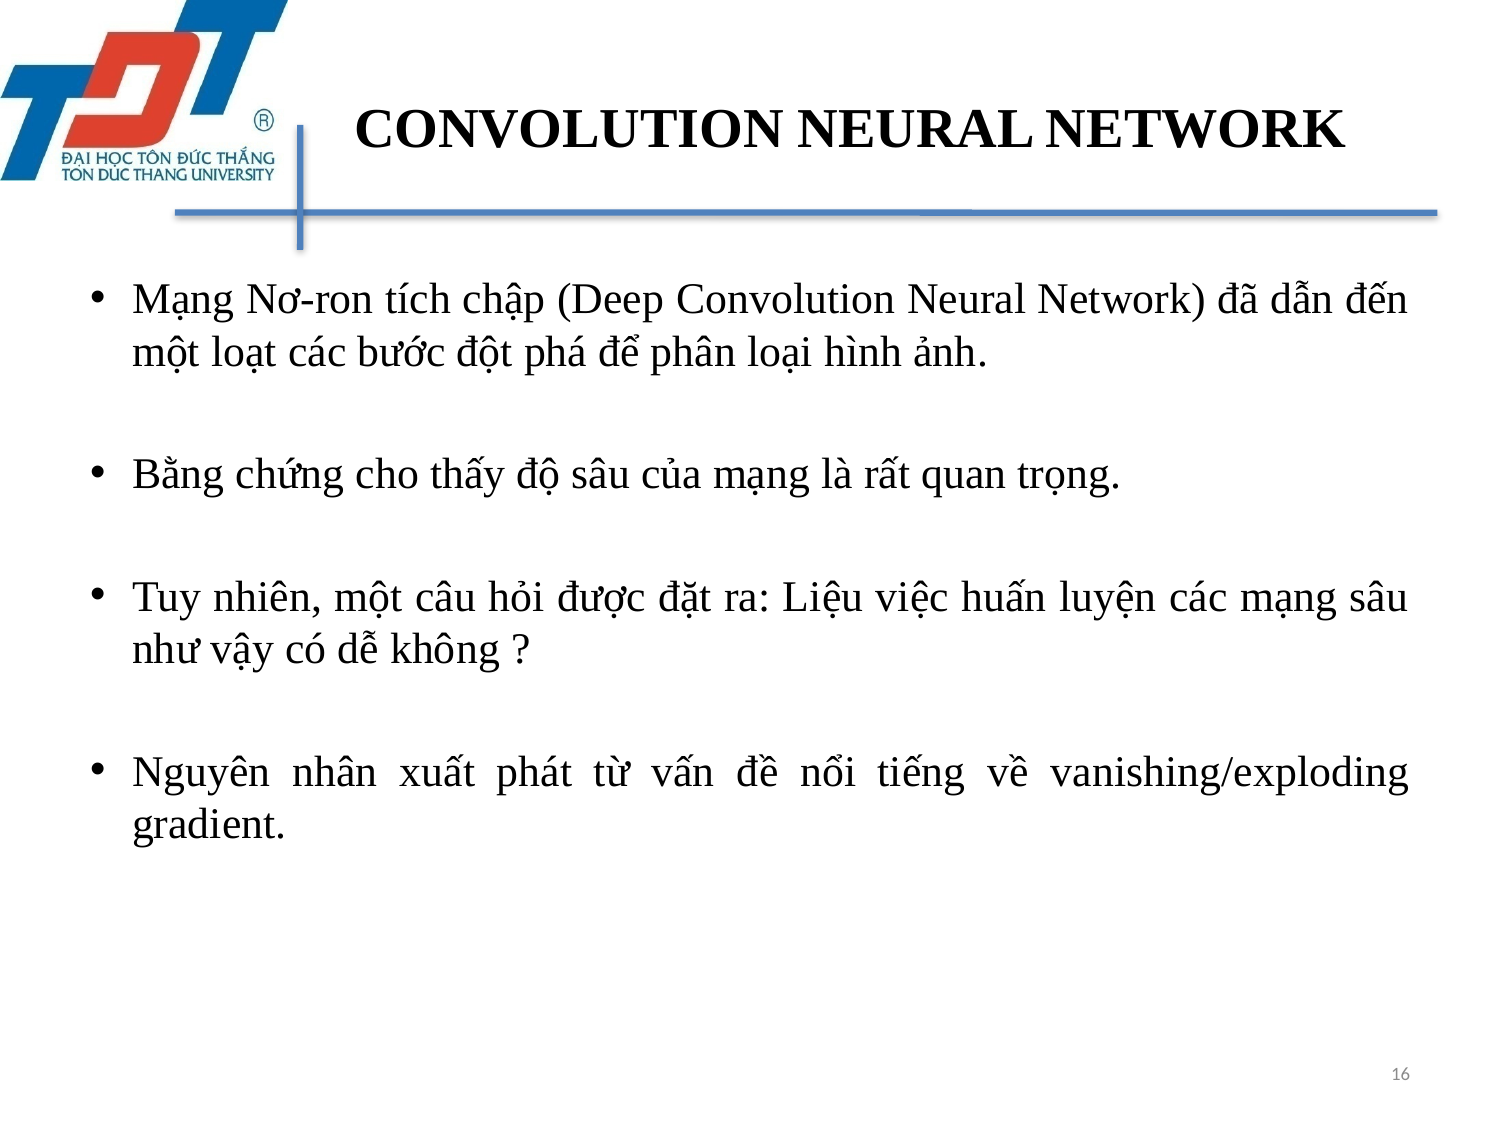

# CONVOLUTION NEURAL NETWORK
Mạng Nơ-ron tích chập (Deep Convolution Neural Network) đã dẫn đến một loạt các bước đột phá để phân loại hình ảnh.

Bằng chứng cho thấy độ sâu của mạng là rất quan trọng.

Tuy nhiên, một câu hỏi được đặt ra: Liệu việc huấn luyện các mạng sâu như vậy có dễ không ?

Nguyên nhân xuất phát từ vấn đề nổi tiếng về vanishing/exploding gradient.
16